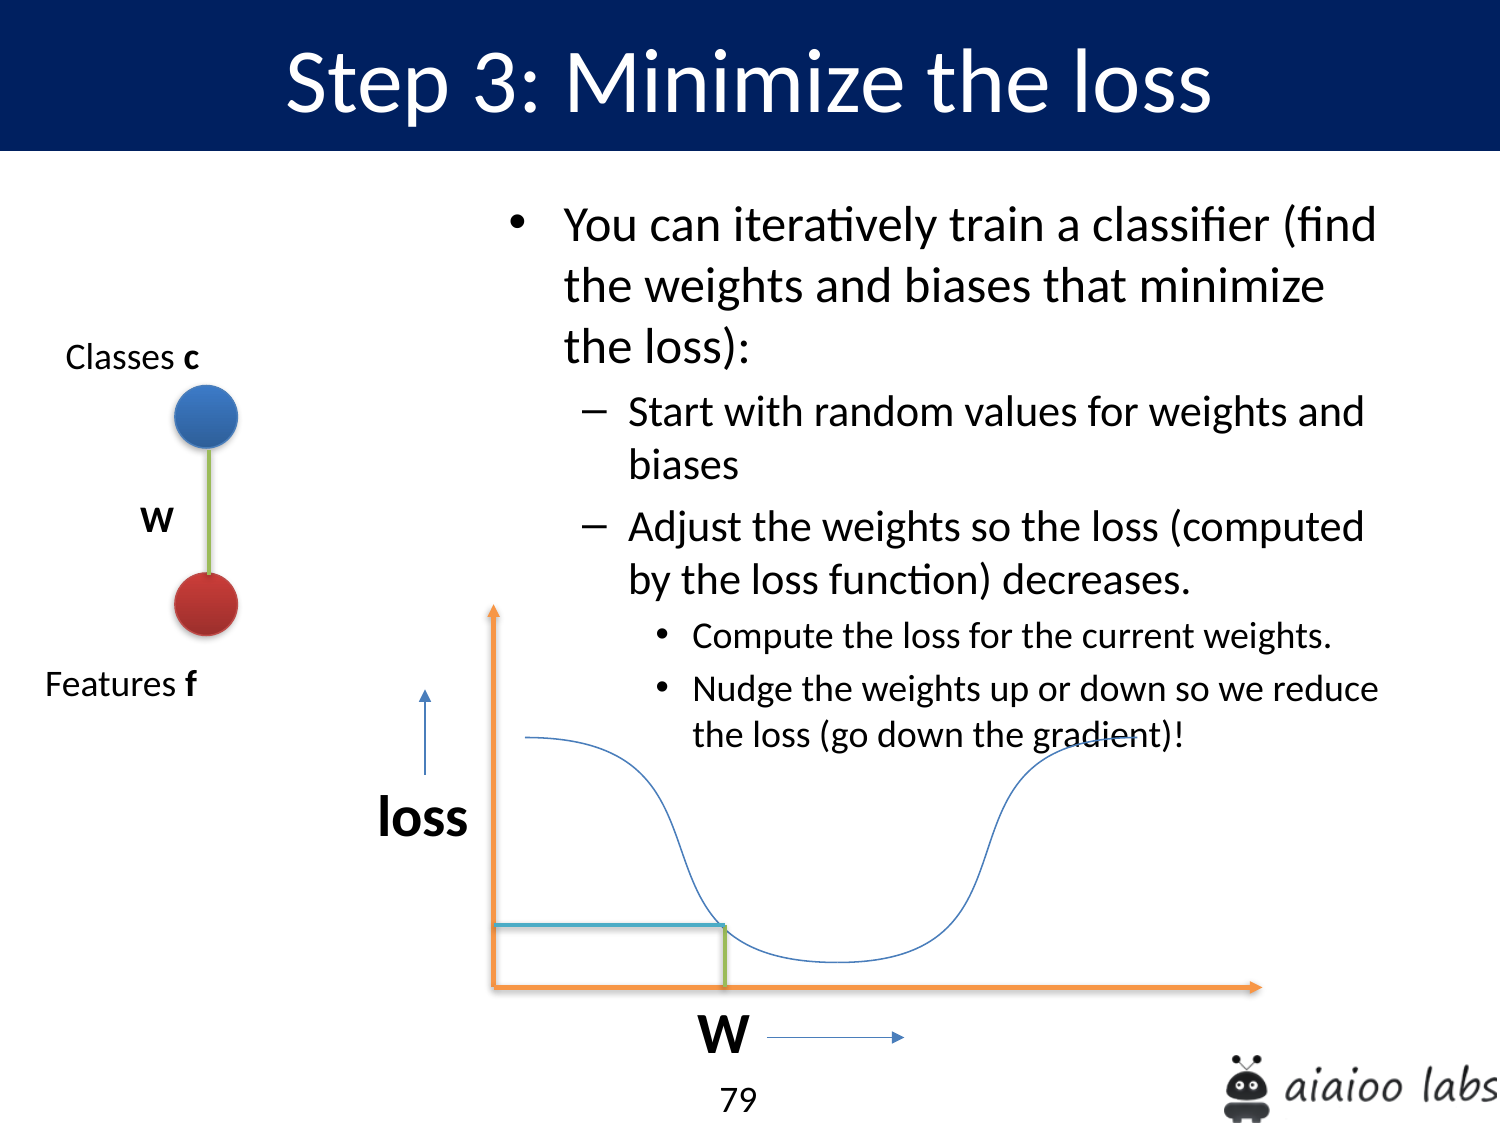

Step 3: Minimize the loss
You can iteratively train a classifier (find the weights and biases that minimize the loss):
Start with random values for weights and biases
Adjust the weights so the loss (computed by the loss function) decreases.
Compute the loss for the current weights.
Nudge the weights up or down so we reduce the loss (go down the gradient)!
Classes c

W

Features f
loss
W